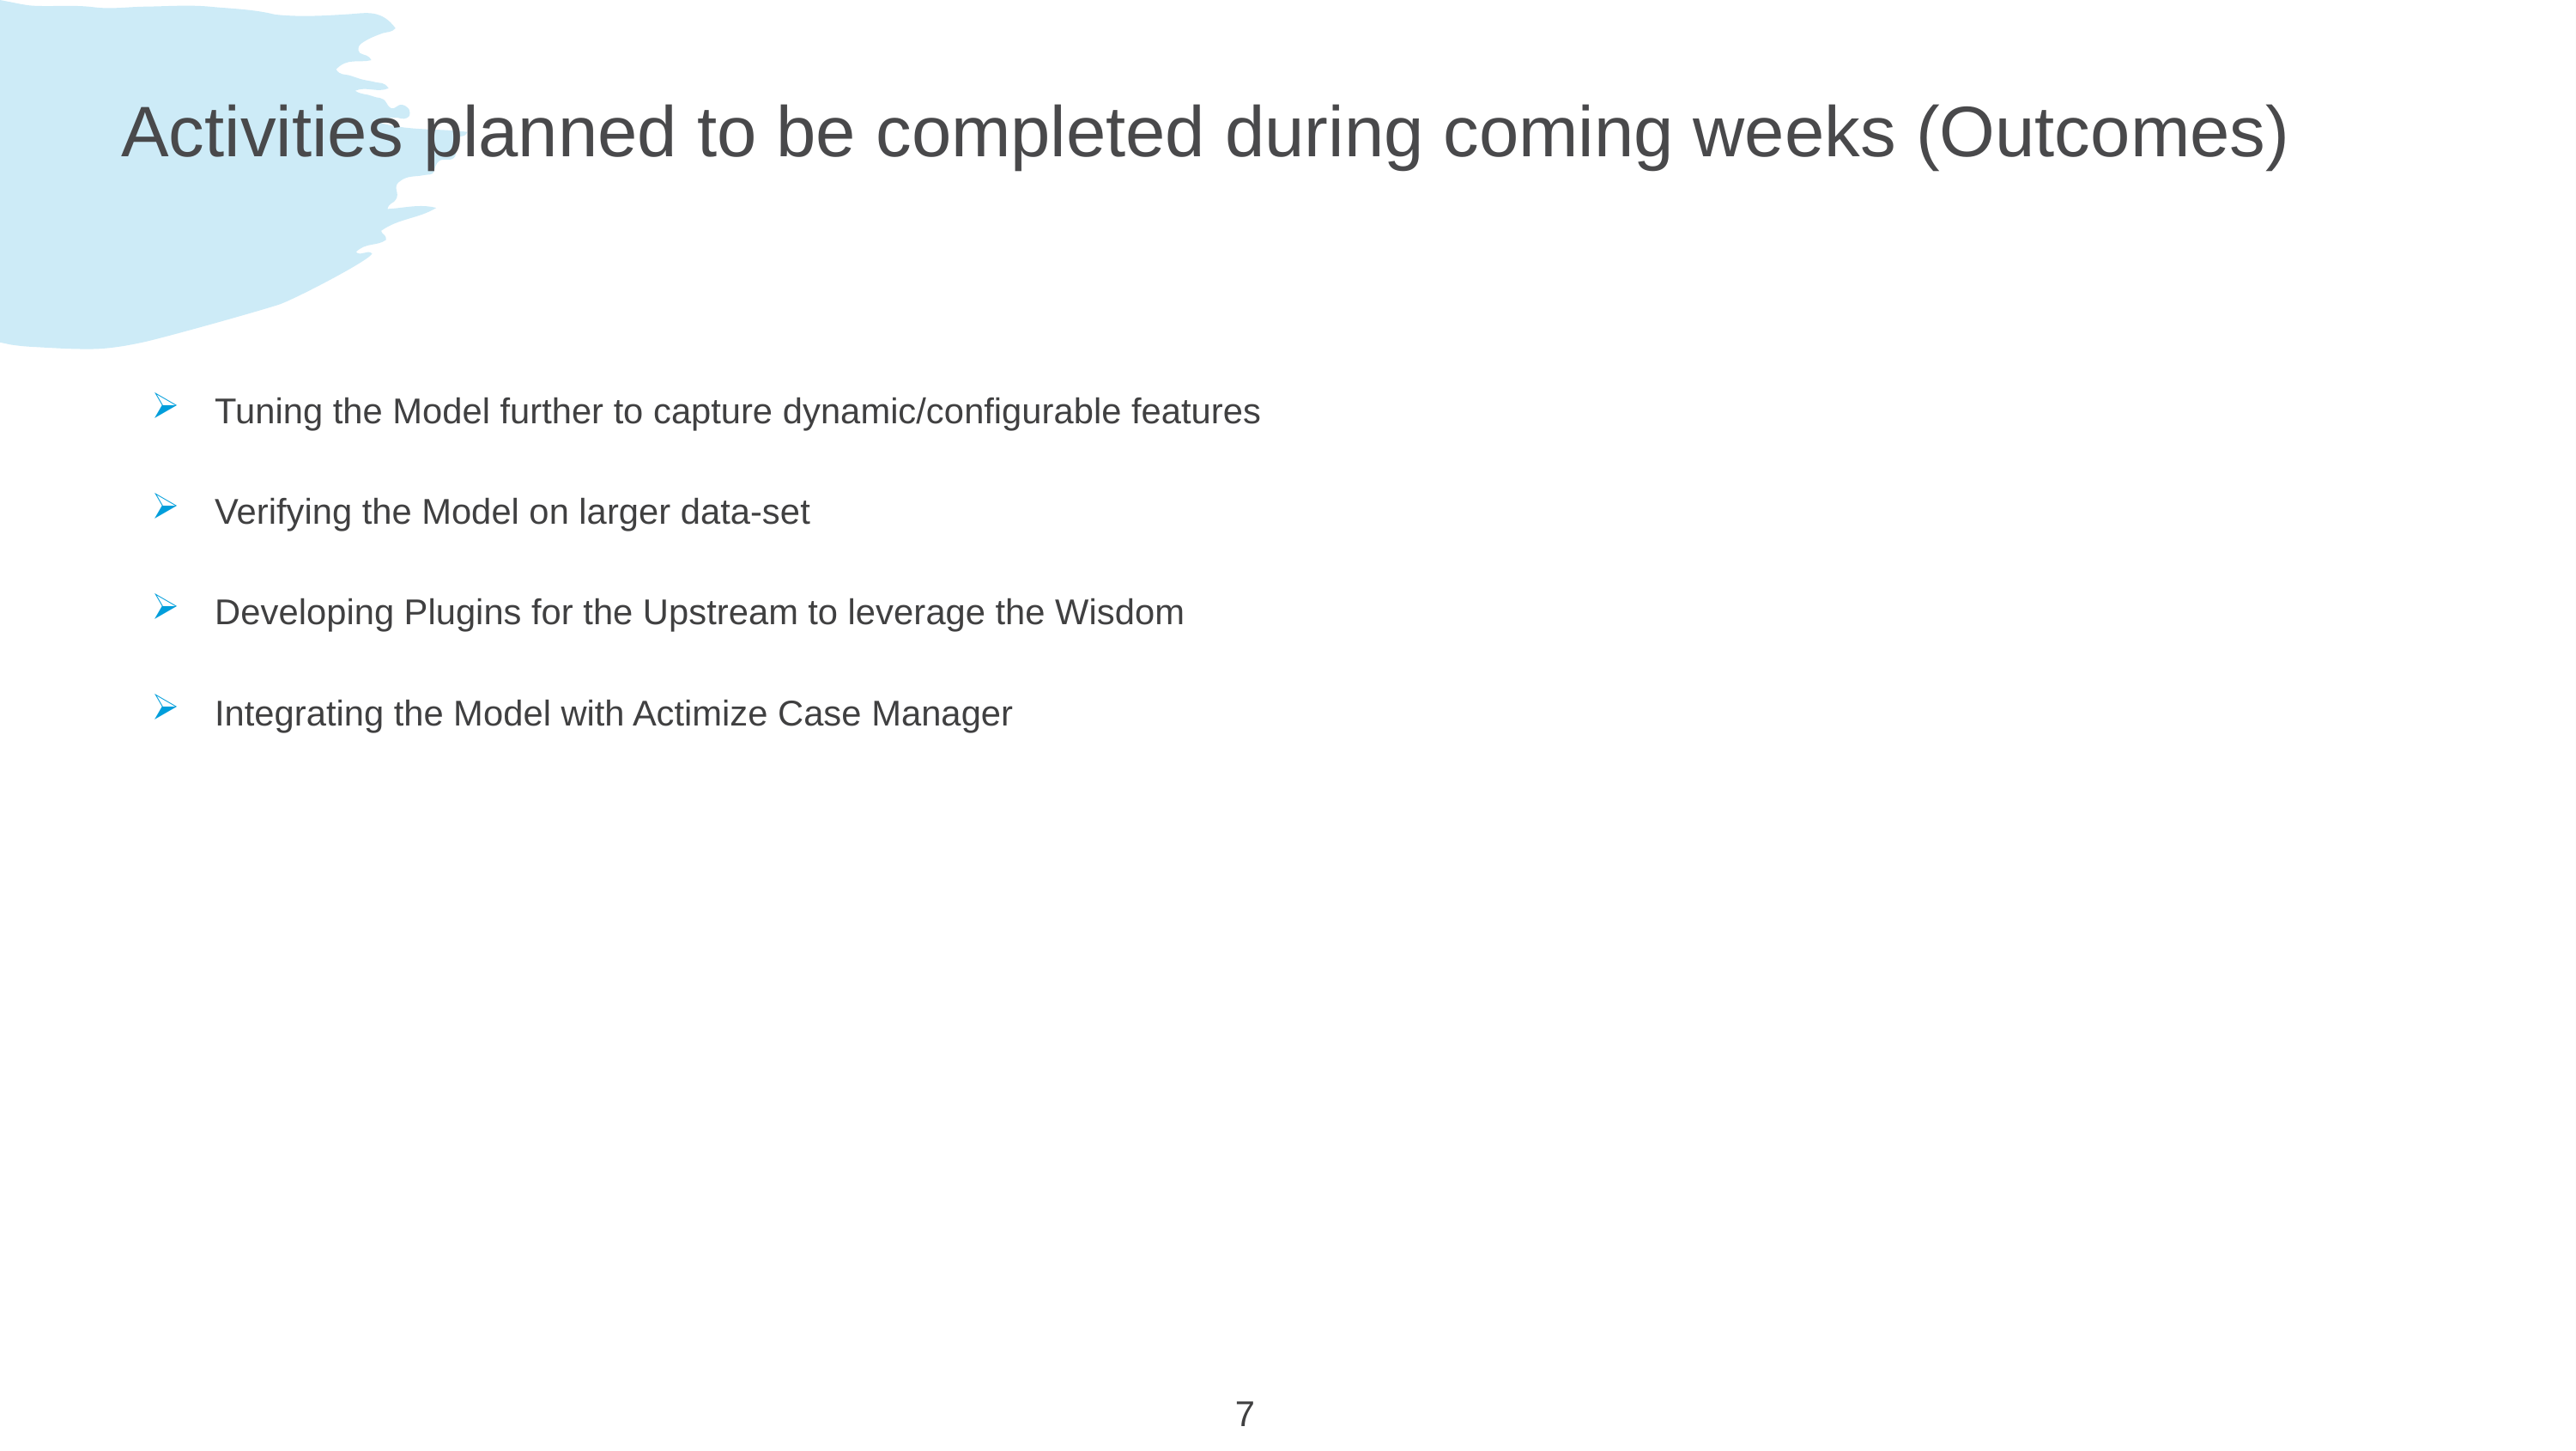

# Activities planned to be completed during coming weeks (Outcomes)
Tuning the Model further to capture dynamic/configurable features
Verifying the Model on larger data-set
Developing Plugins for the Upstream to leverage the Wisdom
Integrating the Model with Actimize Case Manager
7